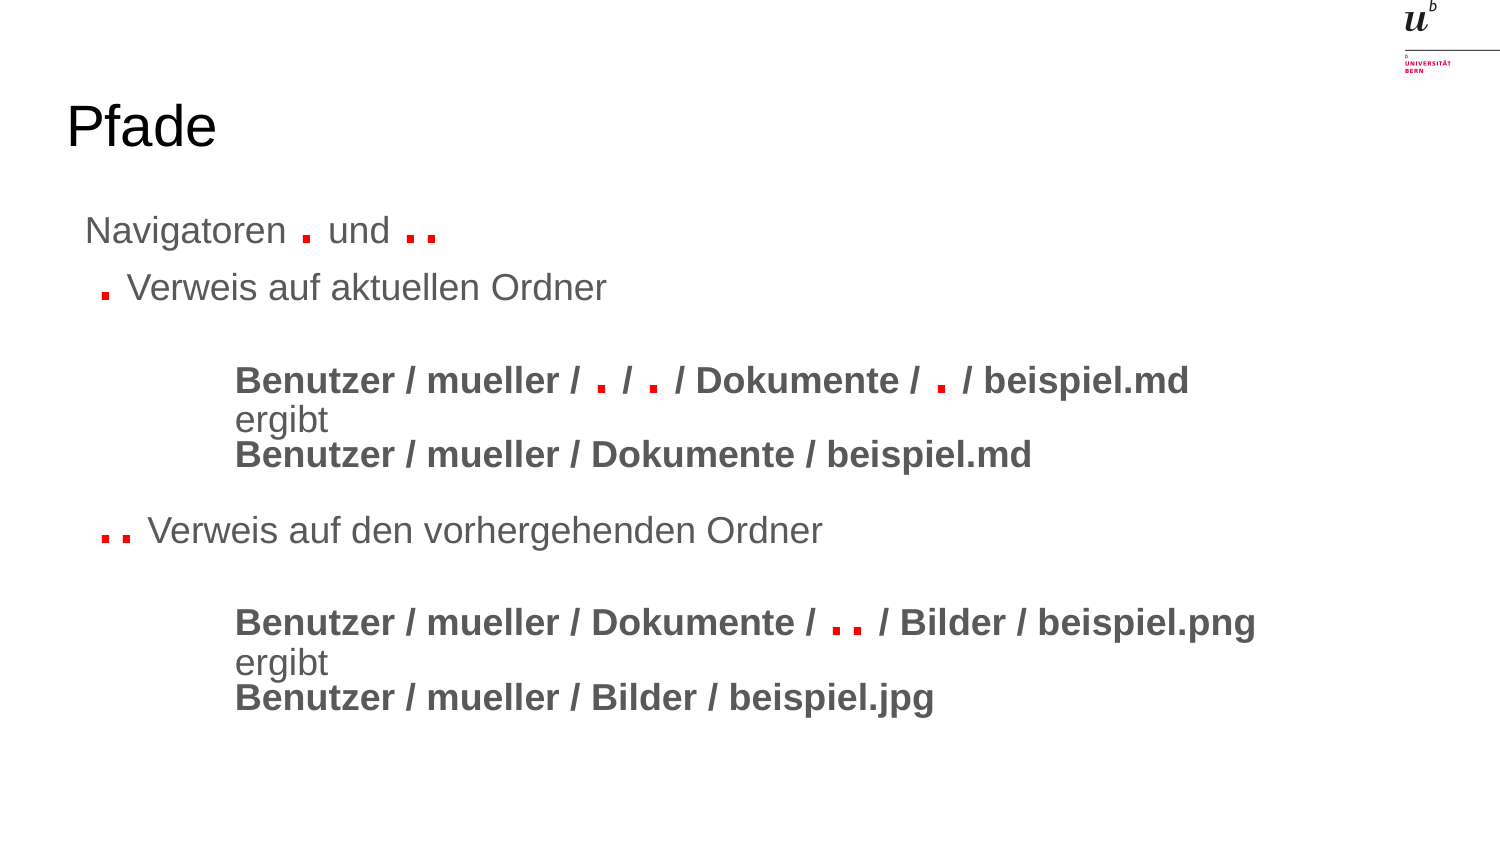

# Pfade
Navigatoren . und ..
 . Verweis auf aktuellen Ordner

	Benutzer / mueller / . / . / Dokumente / . / beispiel.md
	ergibt
	Benutzer / mueller / Dokumente / beispiel.md

 .. Verweis auf den vorhergehenden Ordner

	Benutzer / mueller / Dokumente / .. / Bilder / beispiel.png
	ergibt
	Benutzer / mueller / Bilder / beispiel.jpg